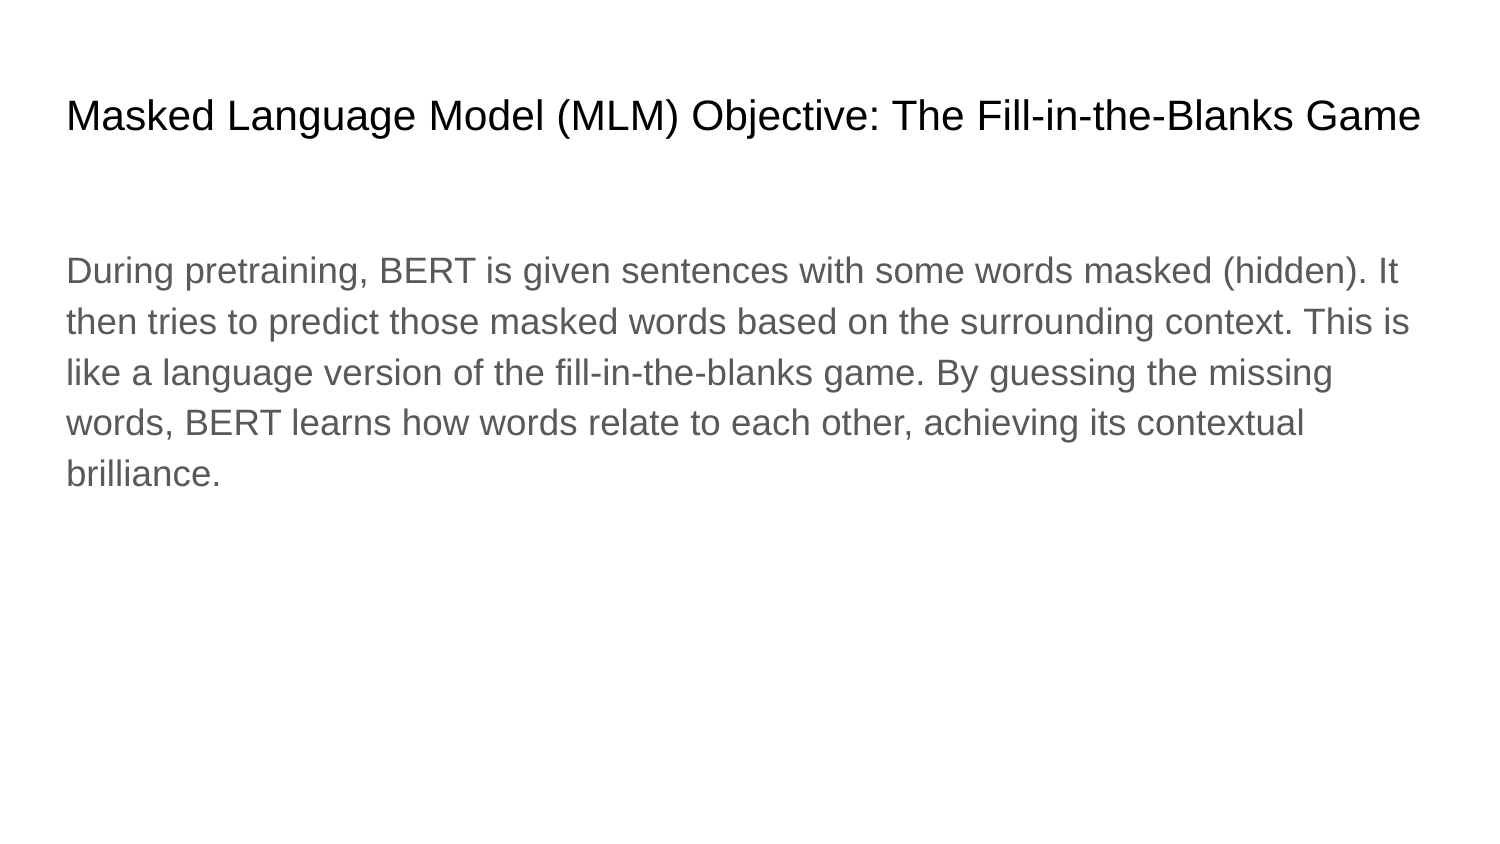

# Masked Language Model (MLM) Objective: The Fill-in-the-Blanks Game

During pretraining, BERT is given sentences with some words masked (hidden). It then tries to predict those masked words based on the surrounding context. This is like a language version of the fill-in-the-blanks game. By guessing the missing words, BERT learns how words relate to each other, achieving its contextual brilliance.